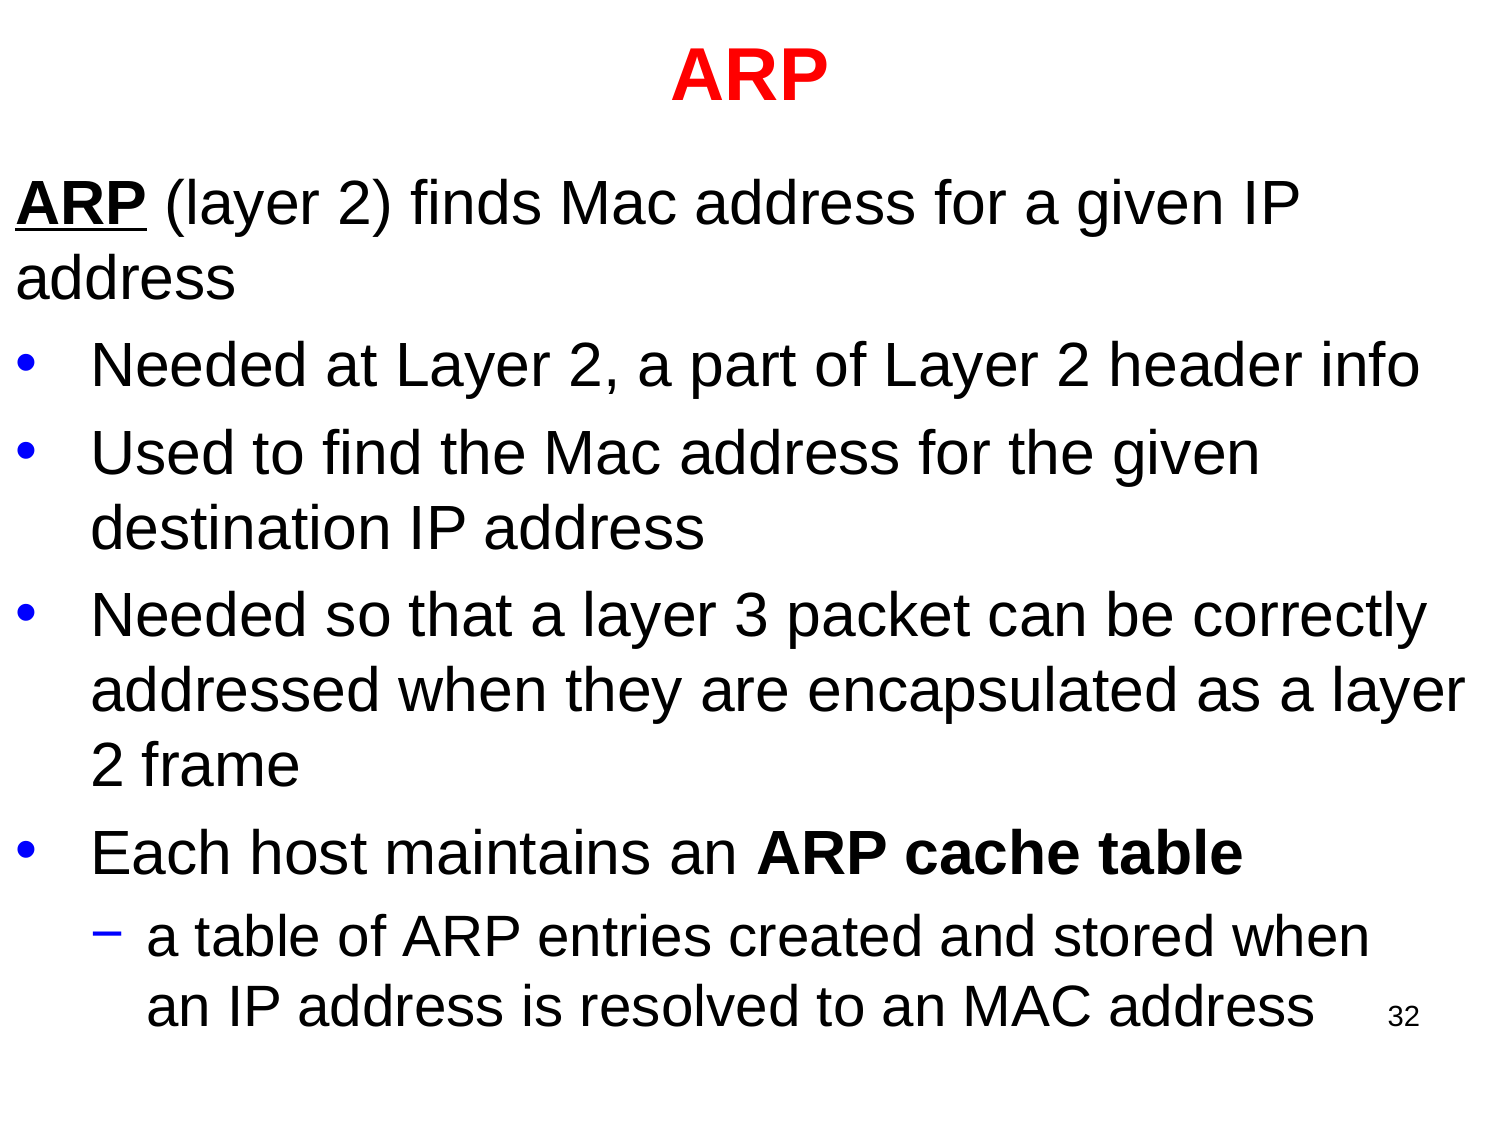

# ARP
ARP (layer 2) finds Mac address for a given IP address
Needed at Layer 2, a part of Layer 2 header info
Used to find the Mac address for the given destination IP address
Needed so that a layer 3 packet can be correctly addressed when they are encapsulated as a layer 2 frame
Each host maintains an ARP cache table
a table of ARP entries created and stored when an IP address is resolved to an MAC address

32